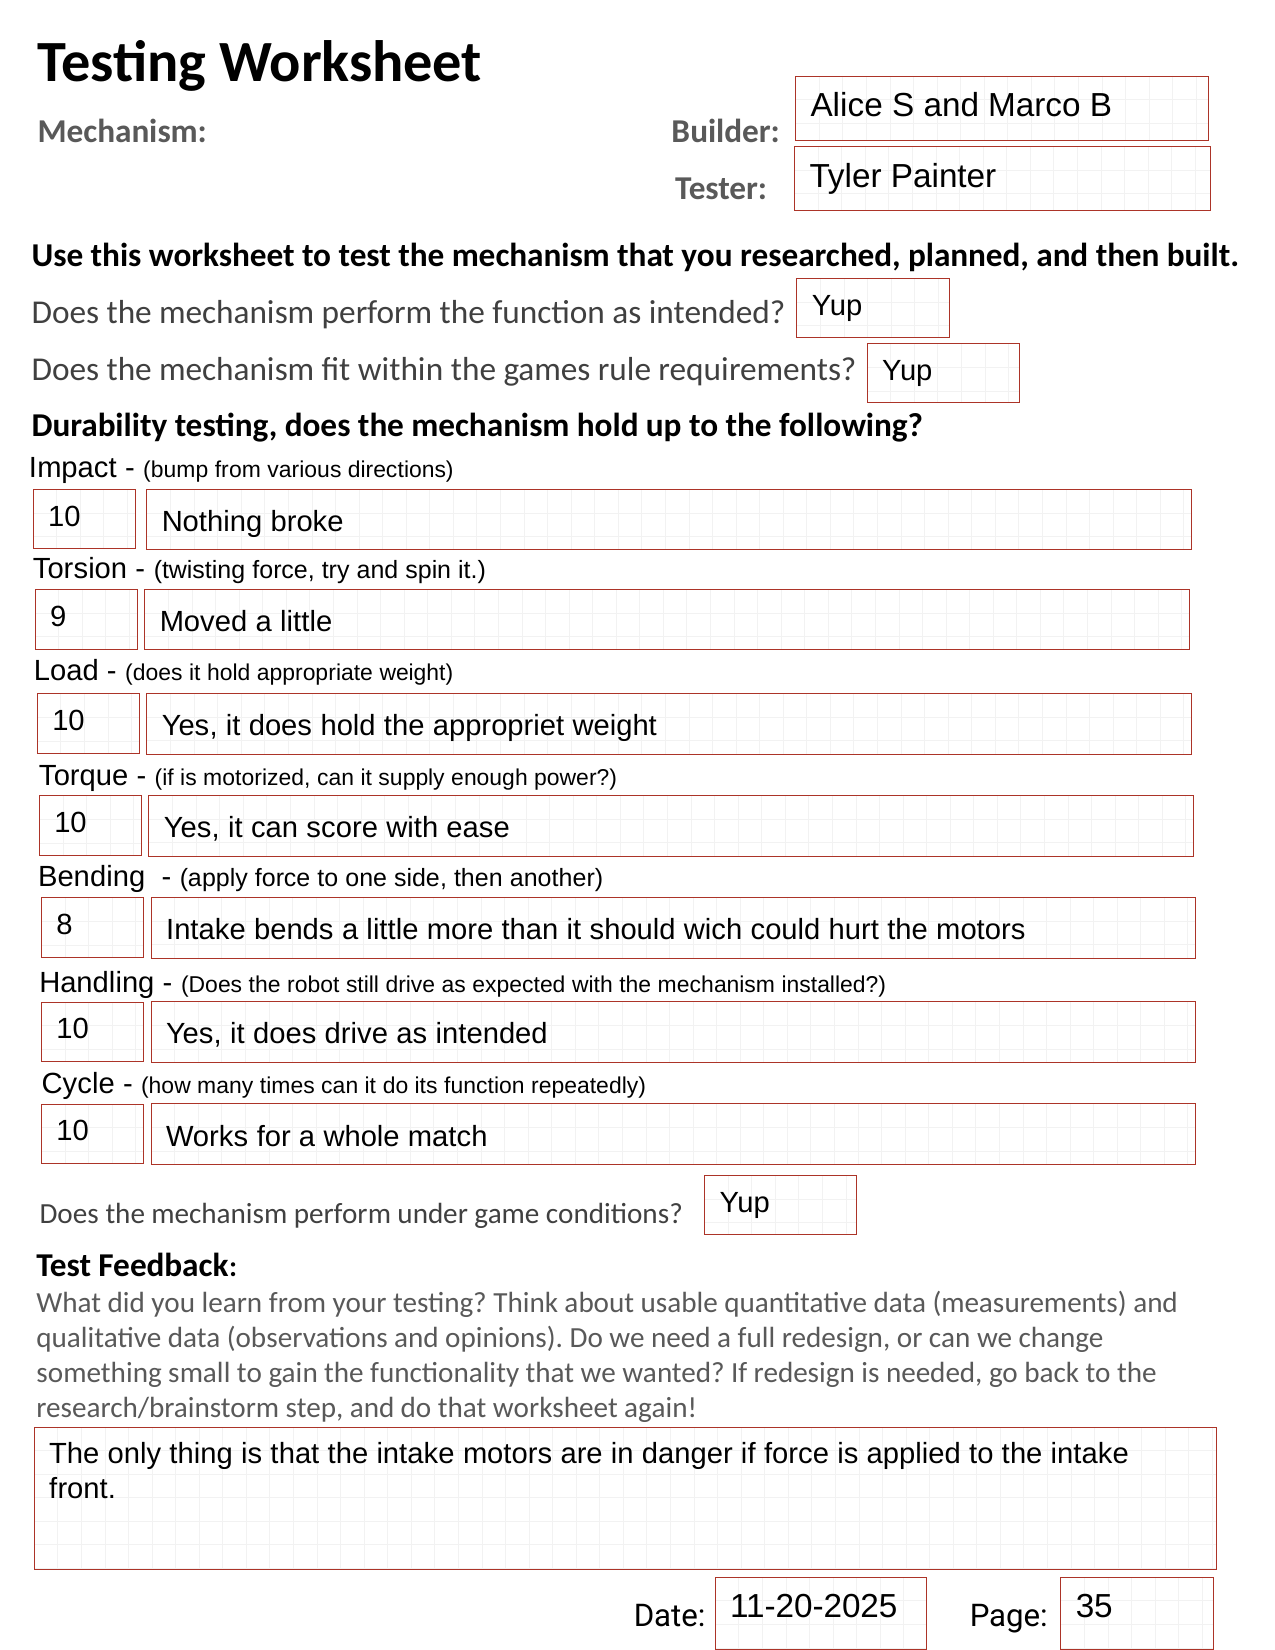

Testing Worksheet
Mechanism:                                                              Builder:
                                                                                     Tester:
Alice S and Marco B
Tyler Painter
Use this worksheet to test the mechanism that you researched, planned, and then built.
Does the mechanism perform the function as intended?
Does the mechanism fit within the games rule requirements?
Durability testing, does the mechanism hold up to the following?

Yup
Yup
Impact - (bump from various directions)
Nothing broke
10
Torsion - (twisting force, try and spin it.)
Moved a little
9
Load - (does it hold appropriate weight)
Yes, it does hold the appropriet weight
10
Torque - (if is motorized, can it supply enough power?)
Yes, it can score with ease
10
Bending  - (apply force to one side, then another)
Intake bends a little more than it should wich could hurt the motors
8
Handling - (Does the robot still drive as expected with the mechanism installed?)
Yes, it does drive as intended
10
Cycle - (how many times can it do its function repeatedly)
Works for a whole match
10
Does the mechanism perform under game conditions?
Yup
Test Feedback:
What did you learn from your testing? Think about usable quantitative data (measurements) and qualitative data (observations and opinions). Do we need a full redesign, or can we change something small to gain the functionality that we wanted? If redesign is needed, go back to the research/brainstorm step, and do that worksheet again!
The only thing is that the intake motors are in danger if force is applied to the intake front.
11-20-2025
35
Date:
Page: